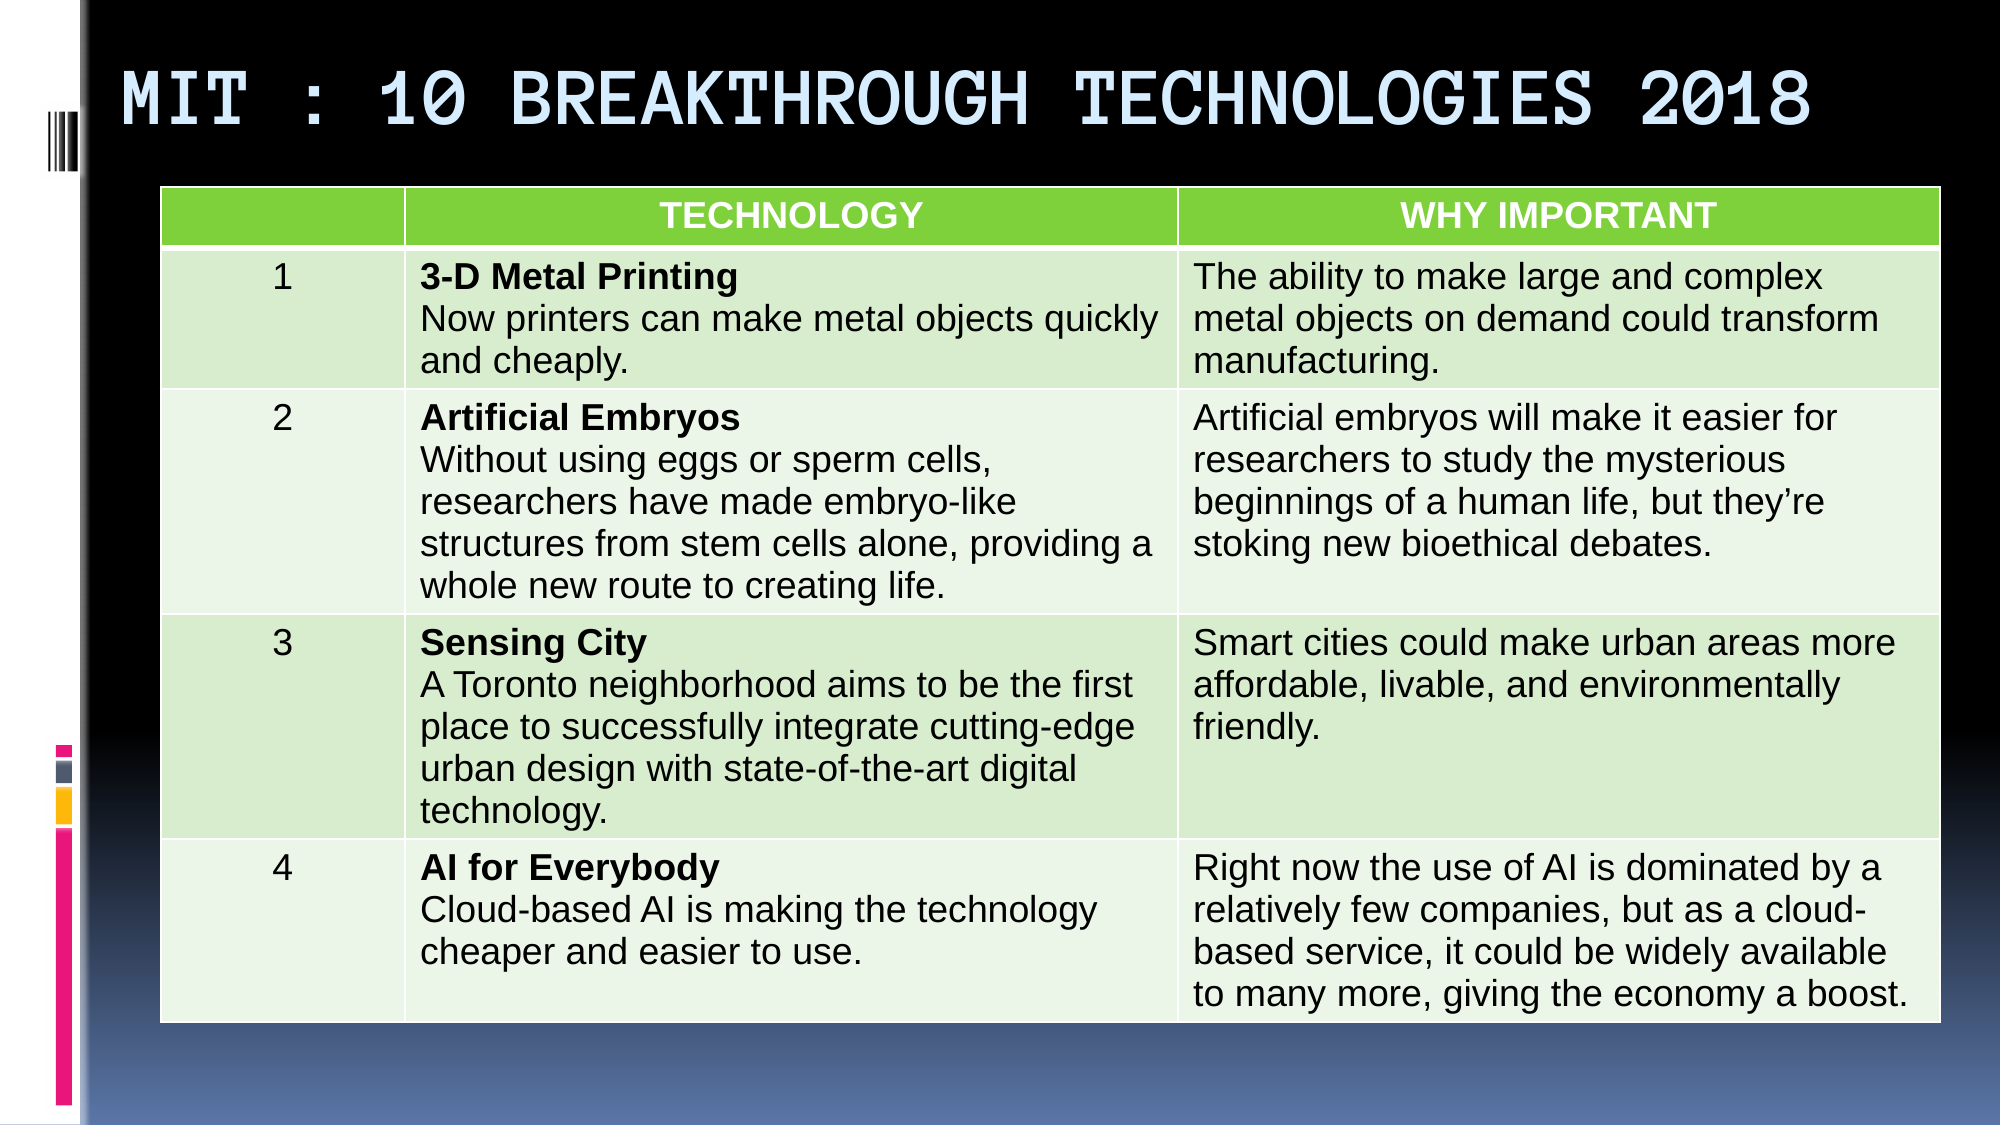

# MIT : 10 BREAKTHROUGH TECHNOLOGIES 2018
|  | TECHNOLOGY | WHY IMPORTANT |
| --- | --- | --- |
| 1 | 3-D Metal Printing Now printers can make metal objects quickly and cheaply. | The ability to make large and complex metal ­objects on demand could transform manufacturing. |
| 2 | Artificial Embryos Without using eggs or sperm cells, researchers have made embryo-like structures from stem cells alone, providing a whole new route to creating life. | Artificial embryos will make it easier for researchers to study the mysterious beginnings of a human life, but they’re stoking new bioethical debates. |
| 3 | Sensing City A Toronto neighborhood aims to be the first place to successfully integrate cutting-edge urban design with state-of-the-art digital technology. | Smart cities could make urban areas more affordable, livable, and environmentally friendly. |
| 4 | AI for Everybody Cloud-based AI is making the technology cheaper and easier to use. | Right now the use of AI is dominated by a relatively few companies, but as a cloud-based service, it could be widely available to many more, giving the economy a boost. |